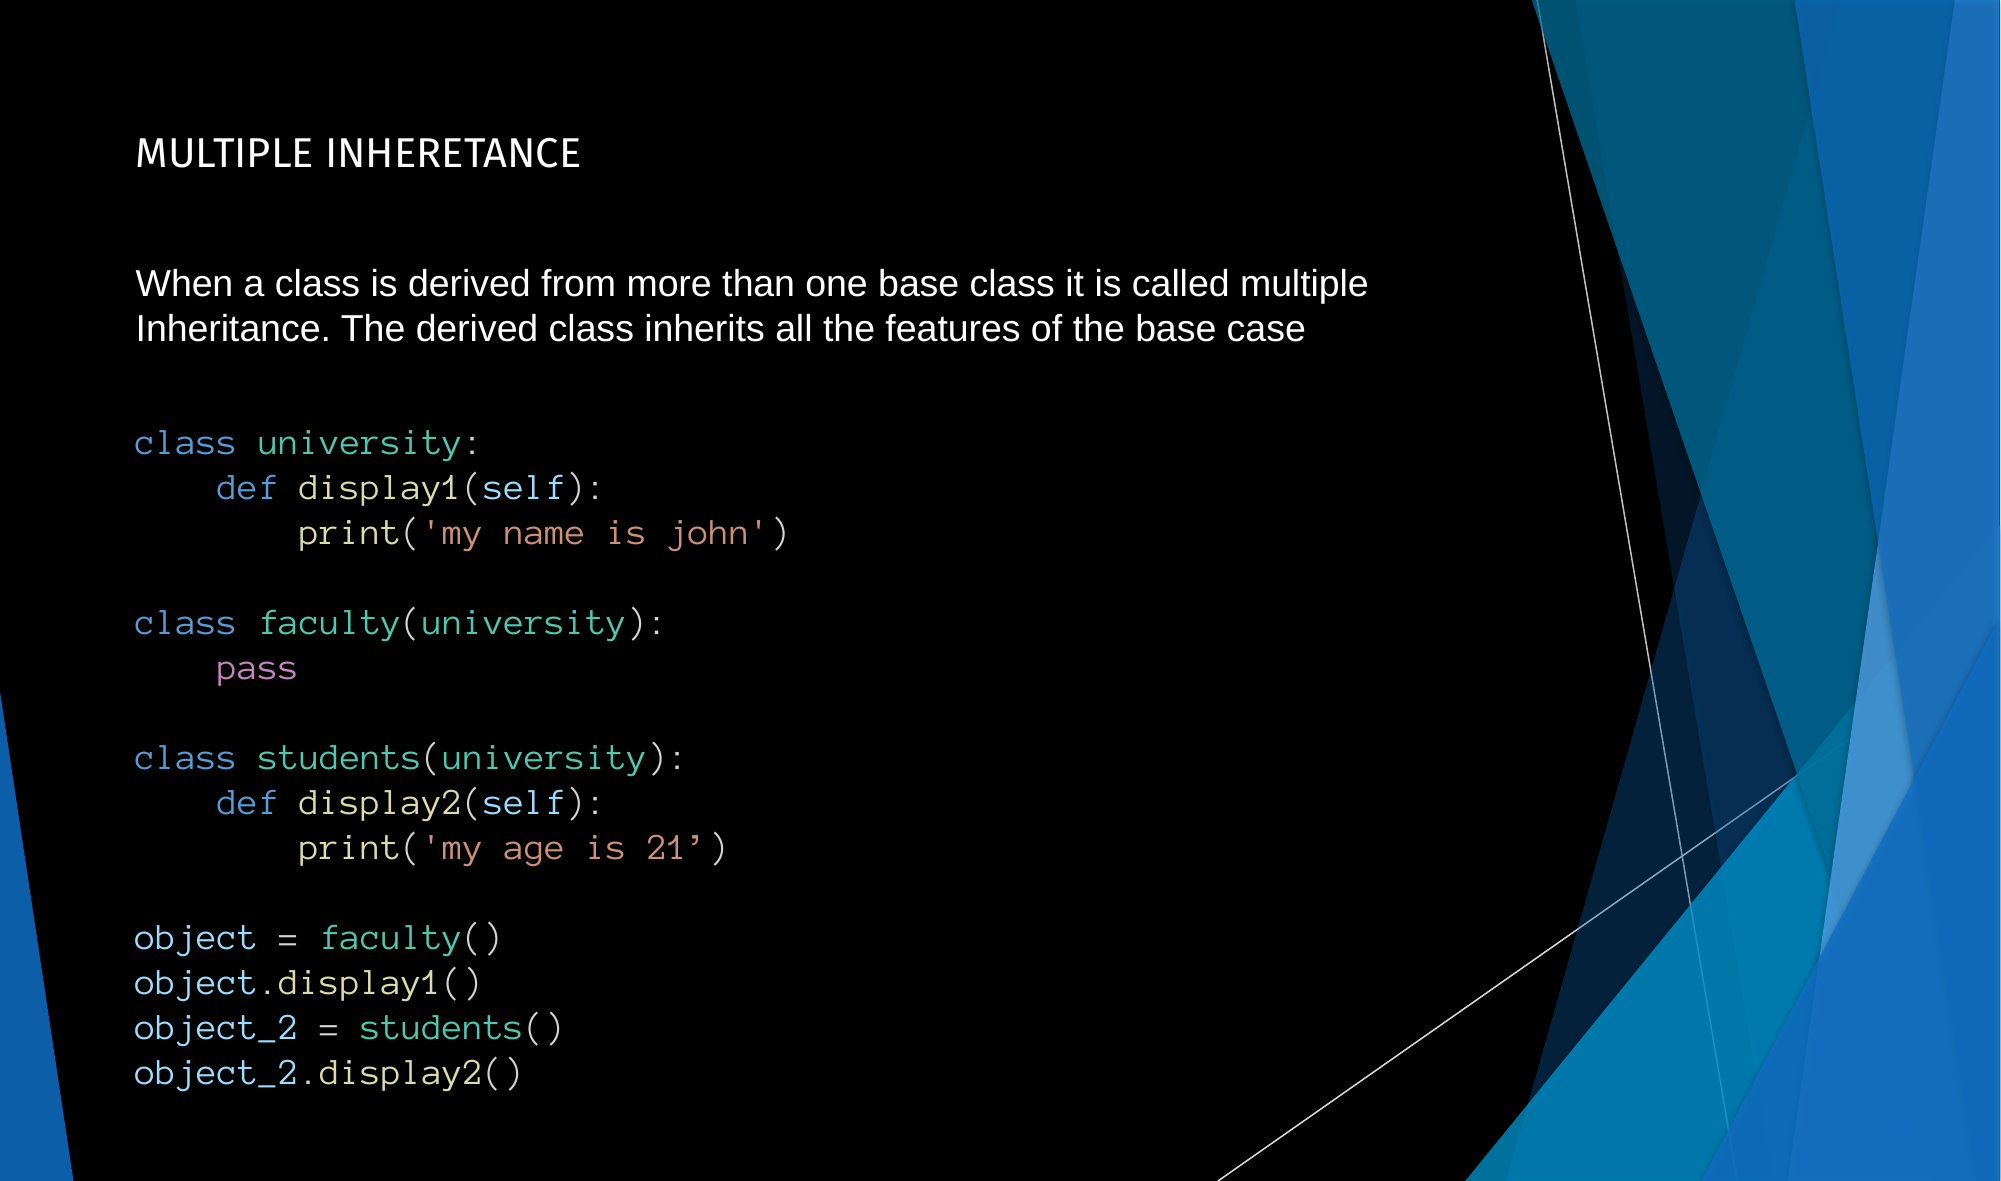

MULTIPLE INHERETANCE
When a class is derived from more than one base class it is called multiple Inheritance. The derived class inherits all the features of the base case
class university:
    def display1(self):
        print('my name is john')
class faculty(university):
    pass
class students(university):
    def display2(self):
        print('my age is 21’)
object = faculty()
object.display1()
object_2 = students()
object_2.display2()